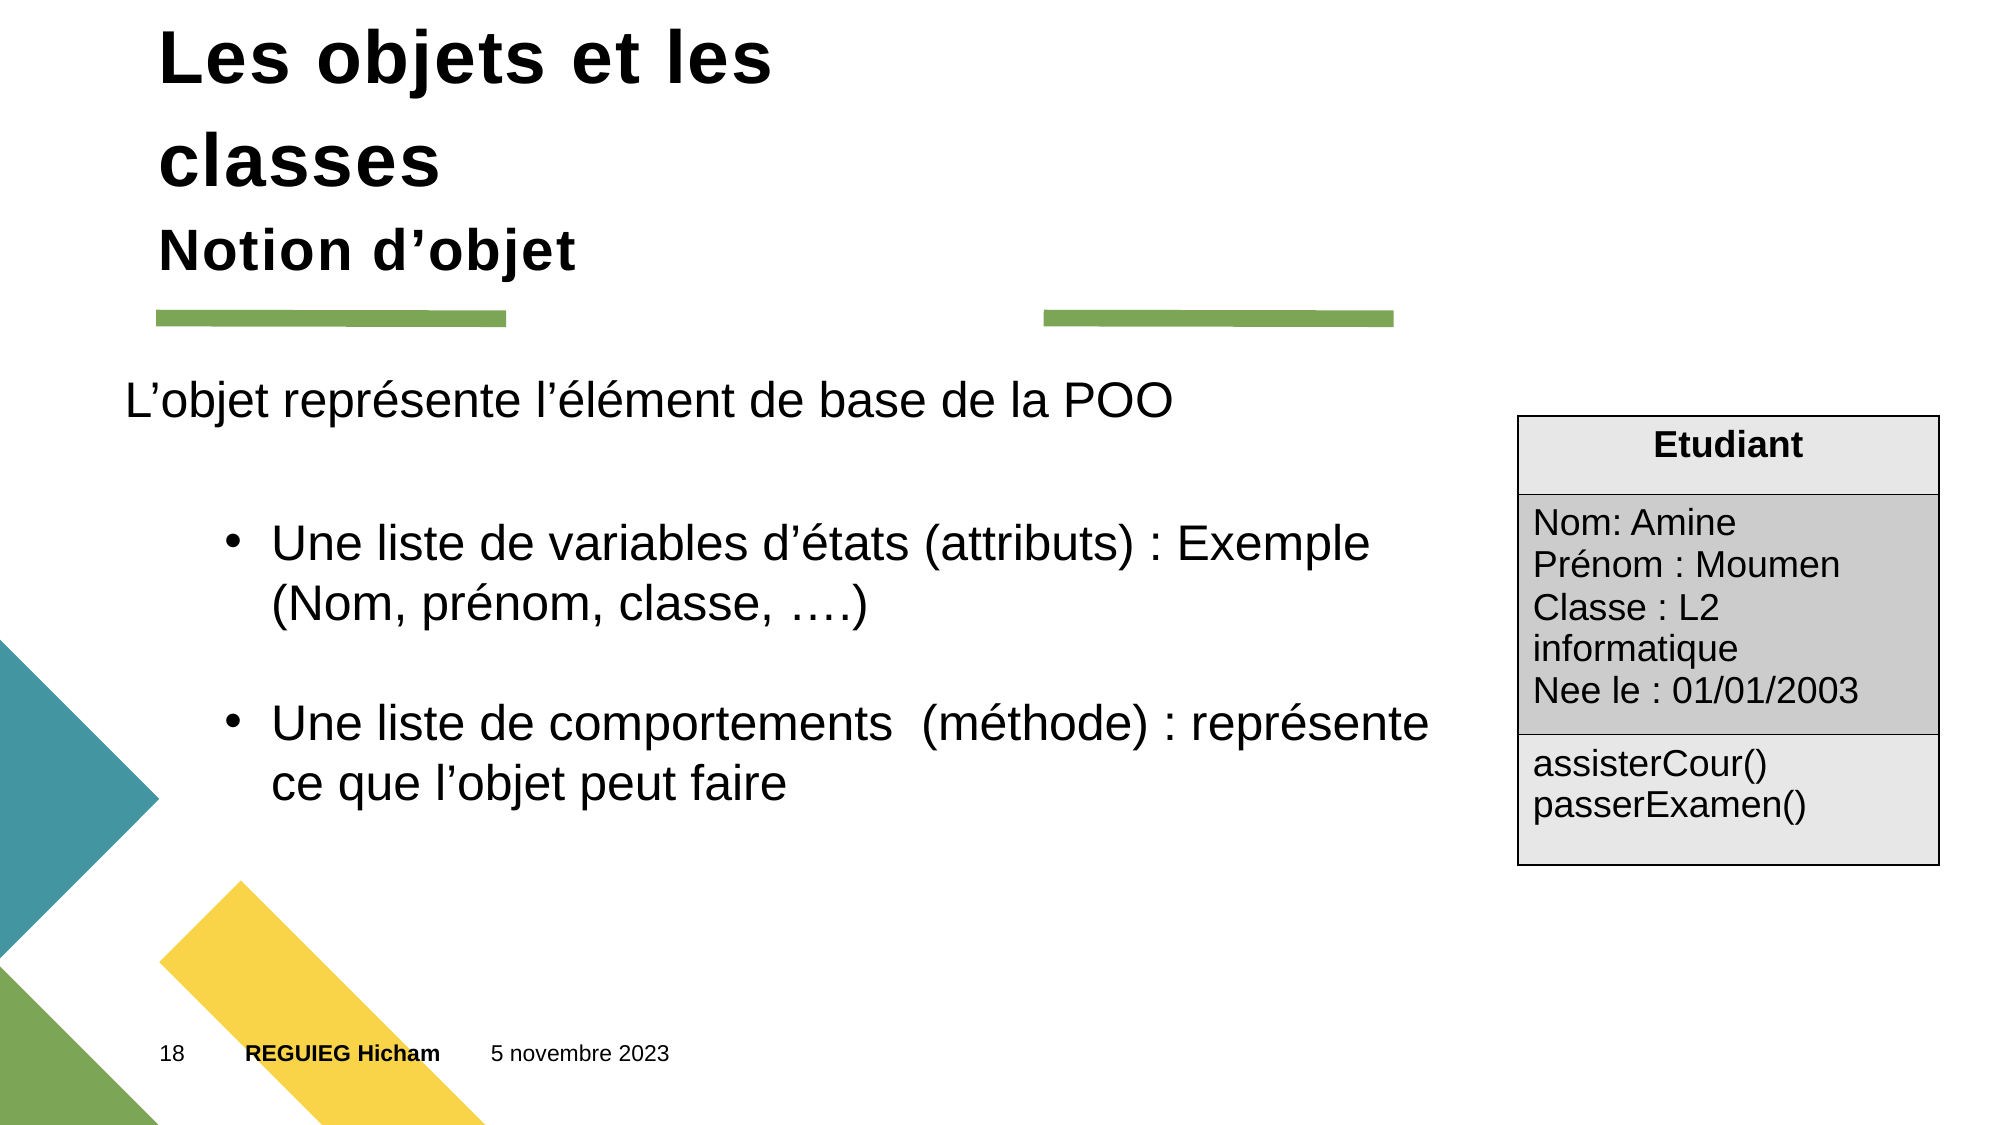

# Les objets et les classes Notion d’objet

L’objet représente l’élément de base de la POO
| Etudiant |
| --- |
| Nom: Amine Prénom : Moumen Classe : L2 informatique Nee le : 01/01/2003 |
| assisterCour() passerExamen() |
Une liste de variables d’états (attributs) : Exemple (Nom, prénom, classe, ….)

Une liste de comportements  (méthode) : représente ce que l’objet peut faire
18
REGUIEG Hicham
5 novembre 2023